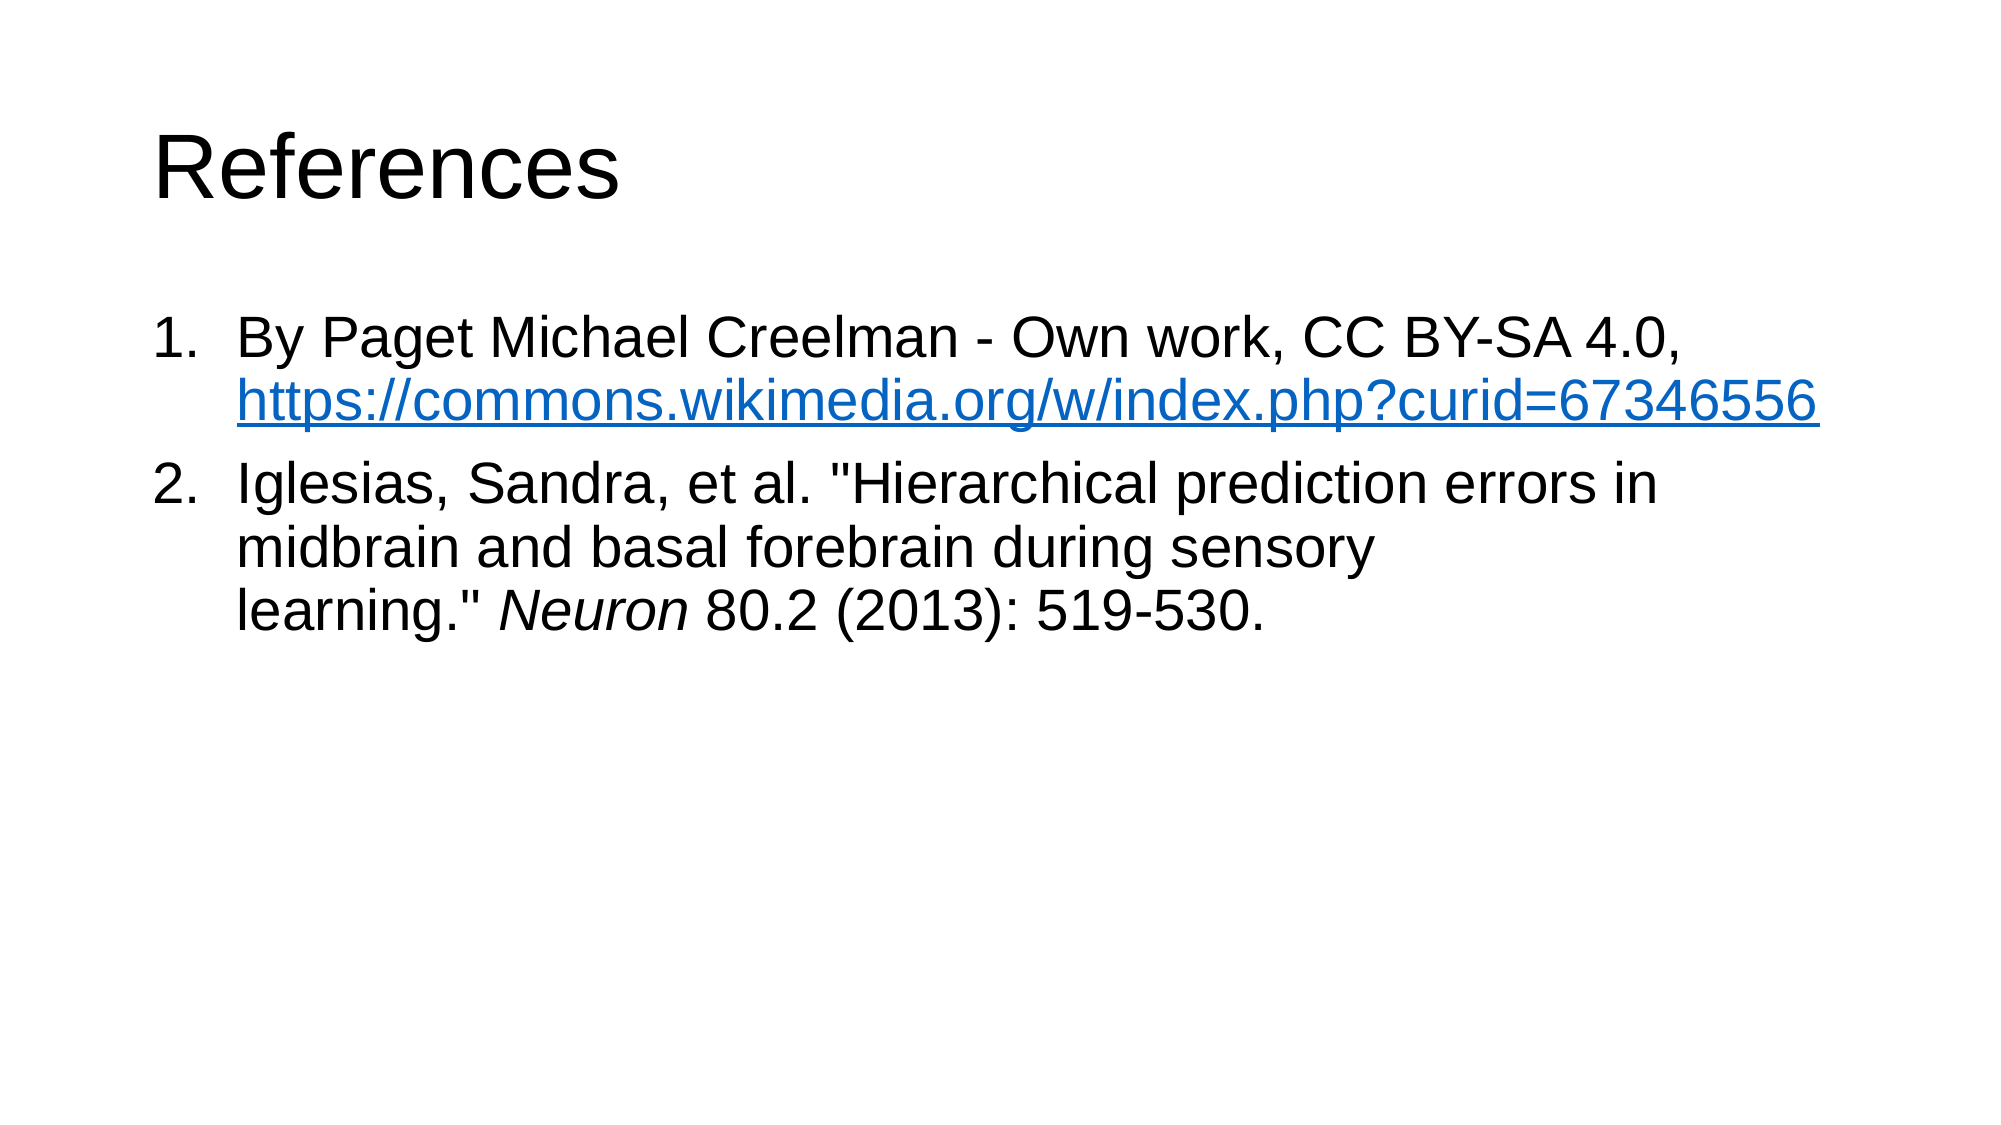

# References
By Paget Michael Creelman - Own work, CC BY-SA 4.0, https://commons.wikimedia.org/w/index.php?curid=67346556
Iglesias, Sandra, et al. "Hierarchical prediction errors in midbrain and basal forebrain during sensory learning." Neuron 80.2 (2013): 519-530.